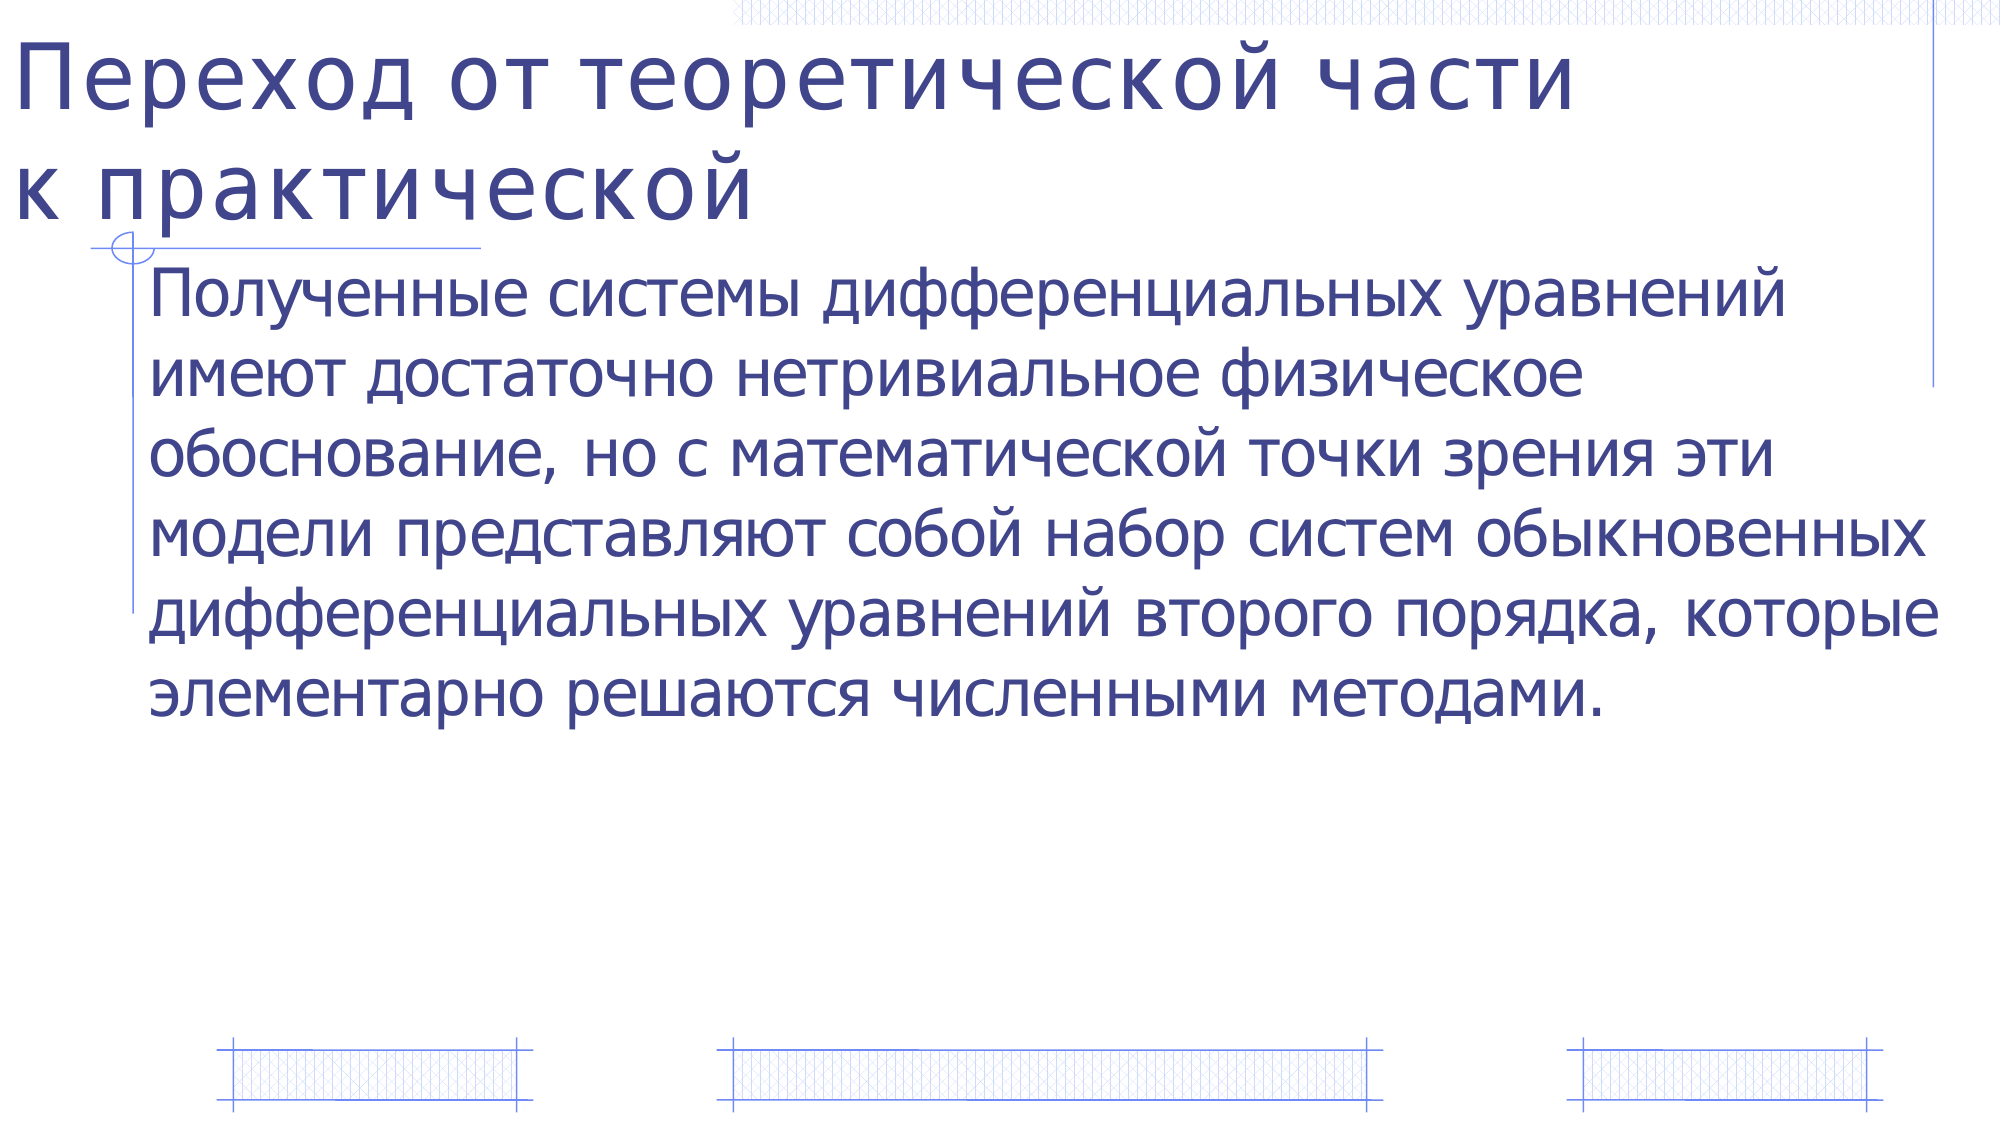

Переход от теоретической части
к практической
Полученные системы дифференциальных уравнений имеют достаточно нетривиальное физическое обоснование, но с математической точки зрения эти модели представляют собой набор систем обыкновенных дифференциальных уравнений второго порядка, которые элементарно решаются численными методами.